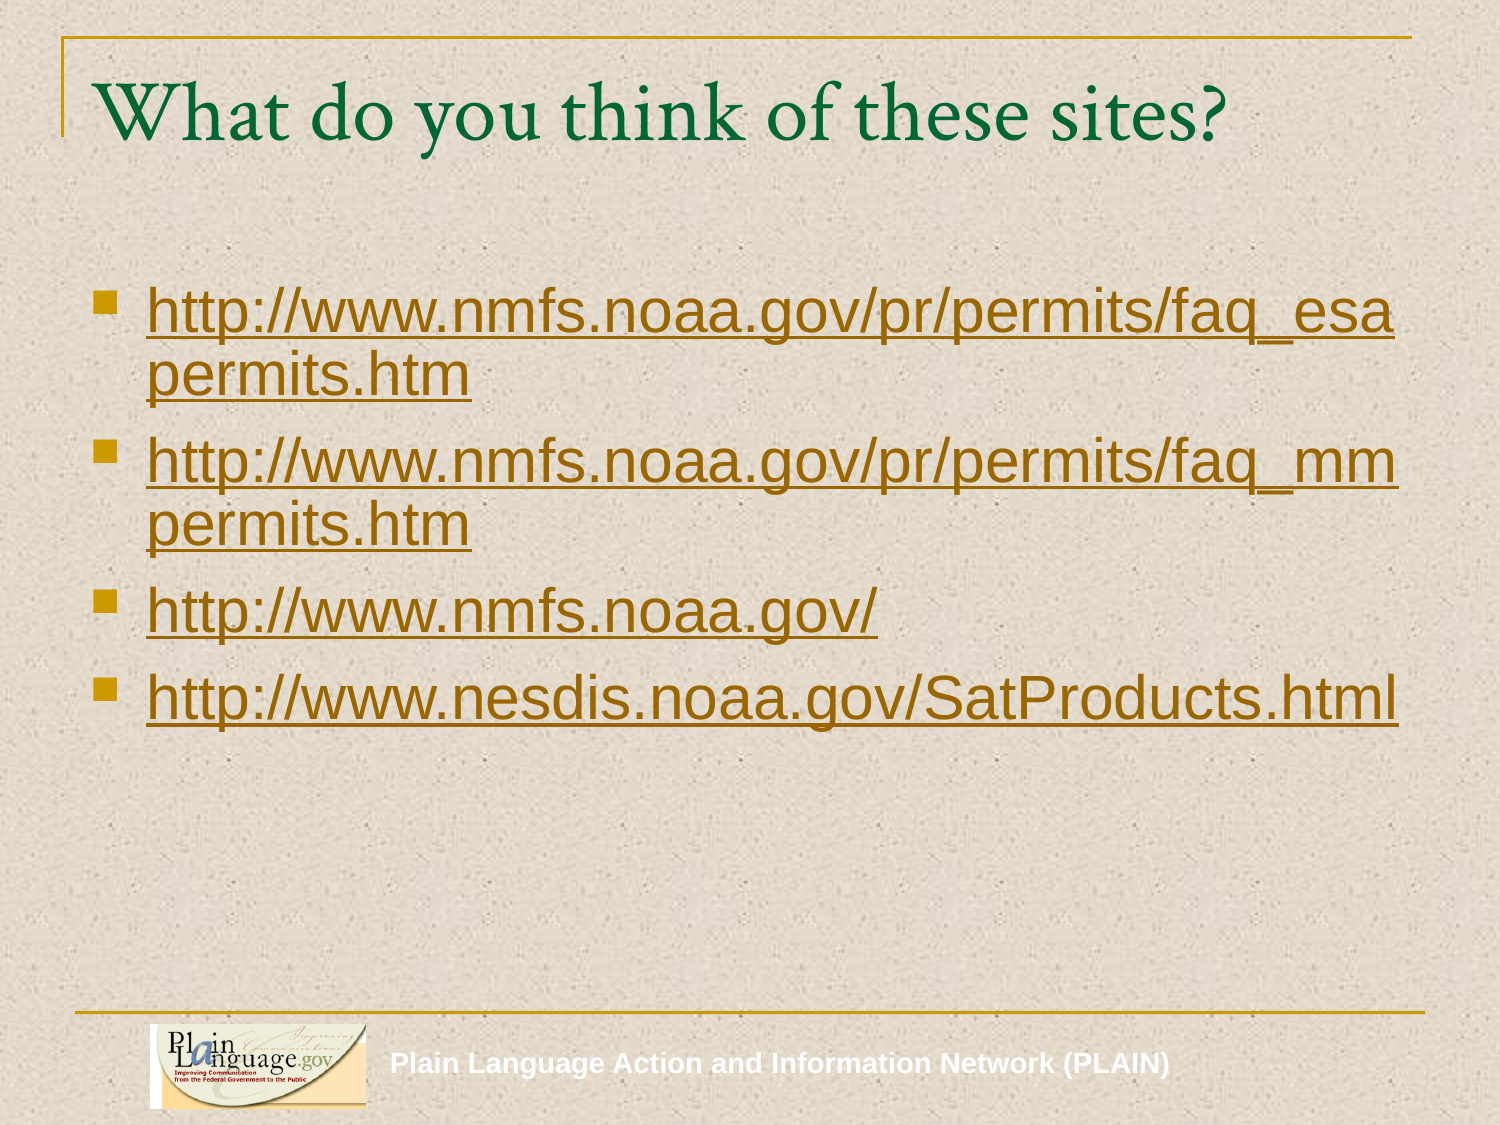

# What do you think of these sites?
http://www.nmfs.noaa.gov/pr/permits/faq_esapermits.htm
http://www.nmfs.noaa.gov/pr/permits/faq_mmpermits.htm
http://www.nmfs.noaa.gov/
http://www.nesdis.noaa.gov/SatProducts.html